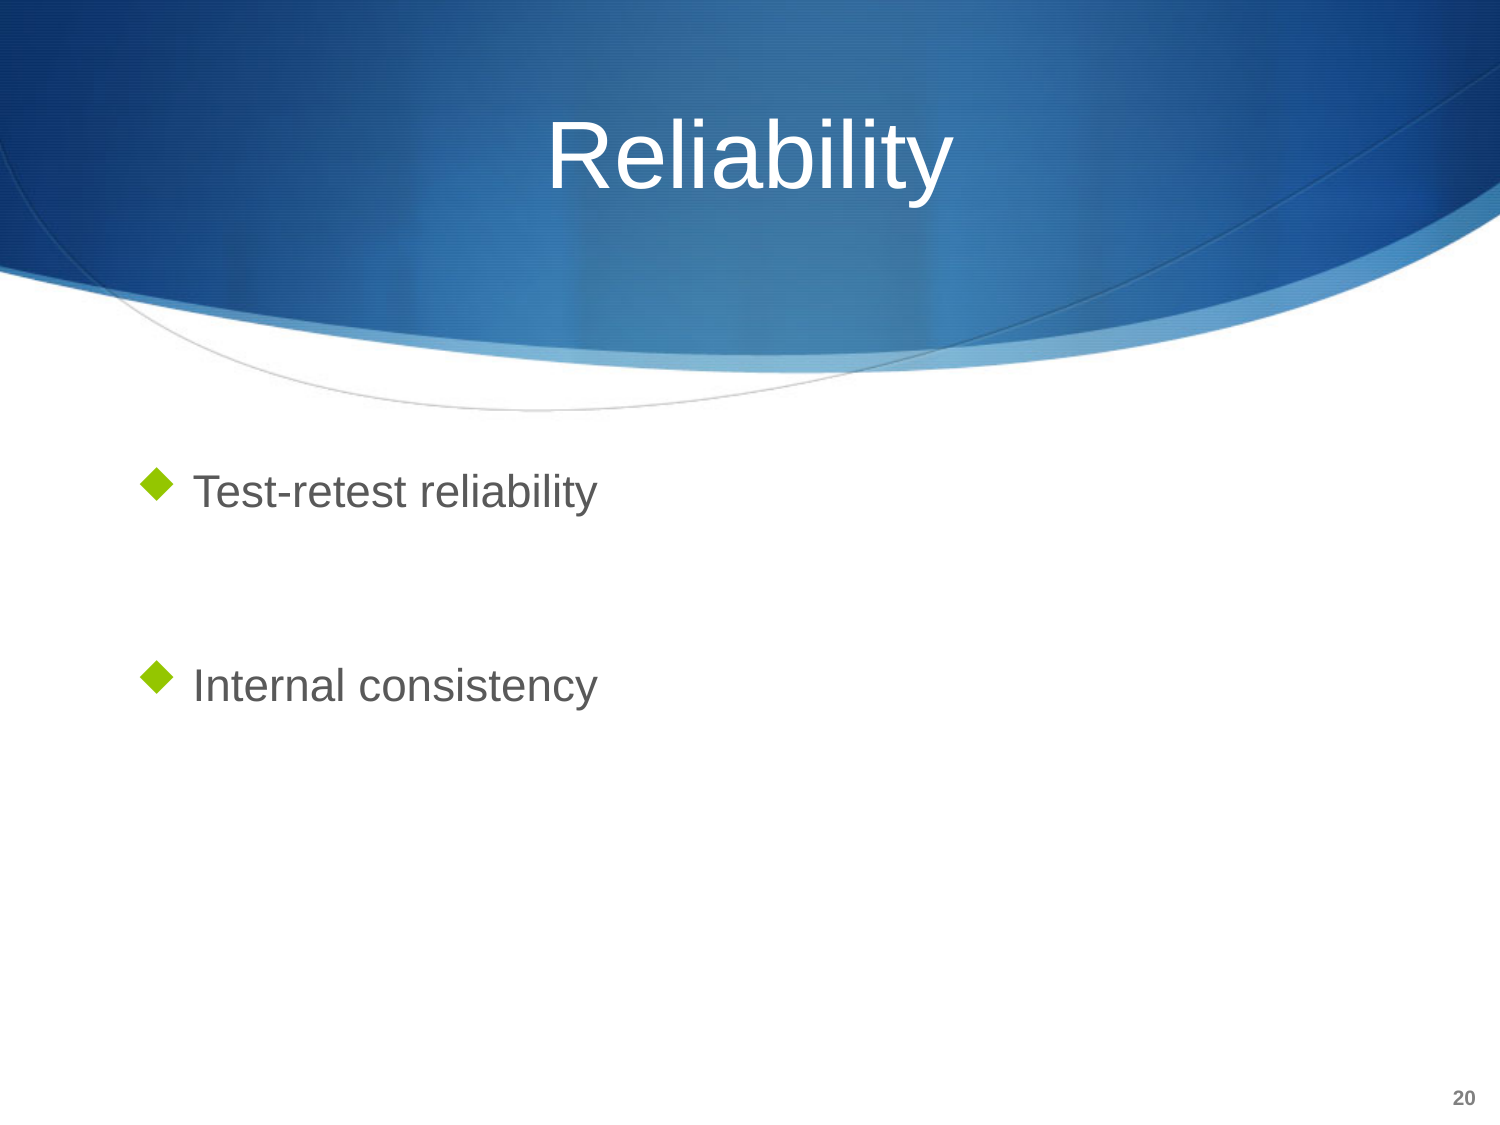

# Reliability
Test-retest reliability

Internal consistency
20